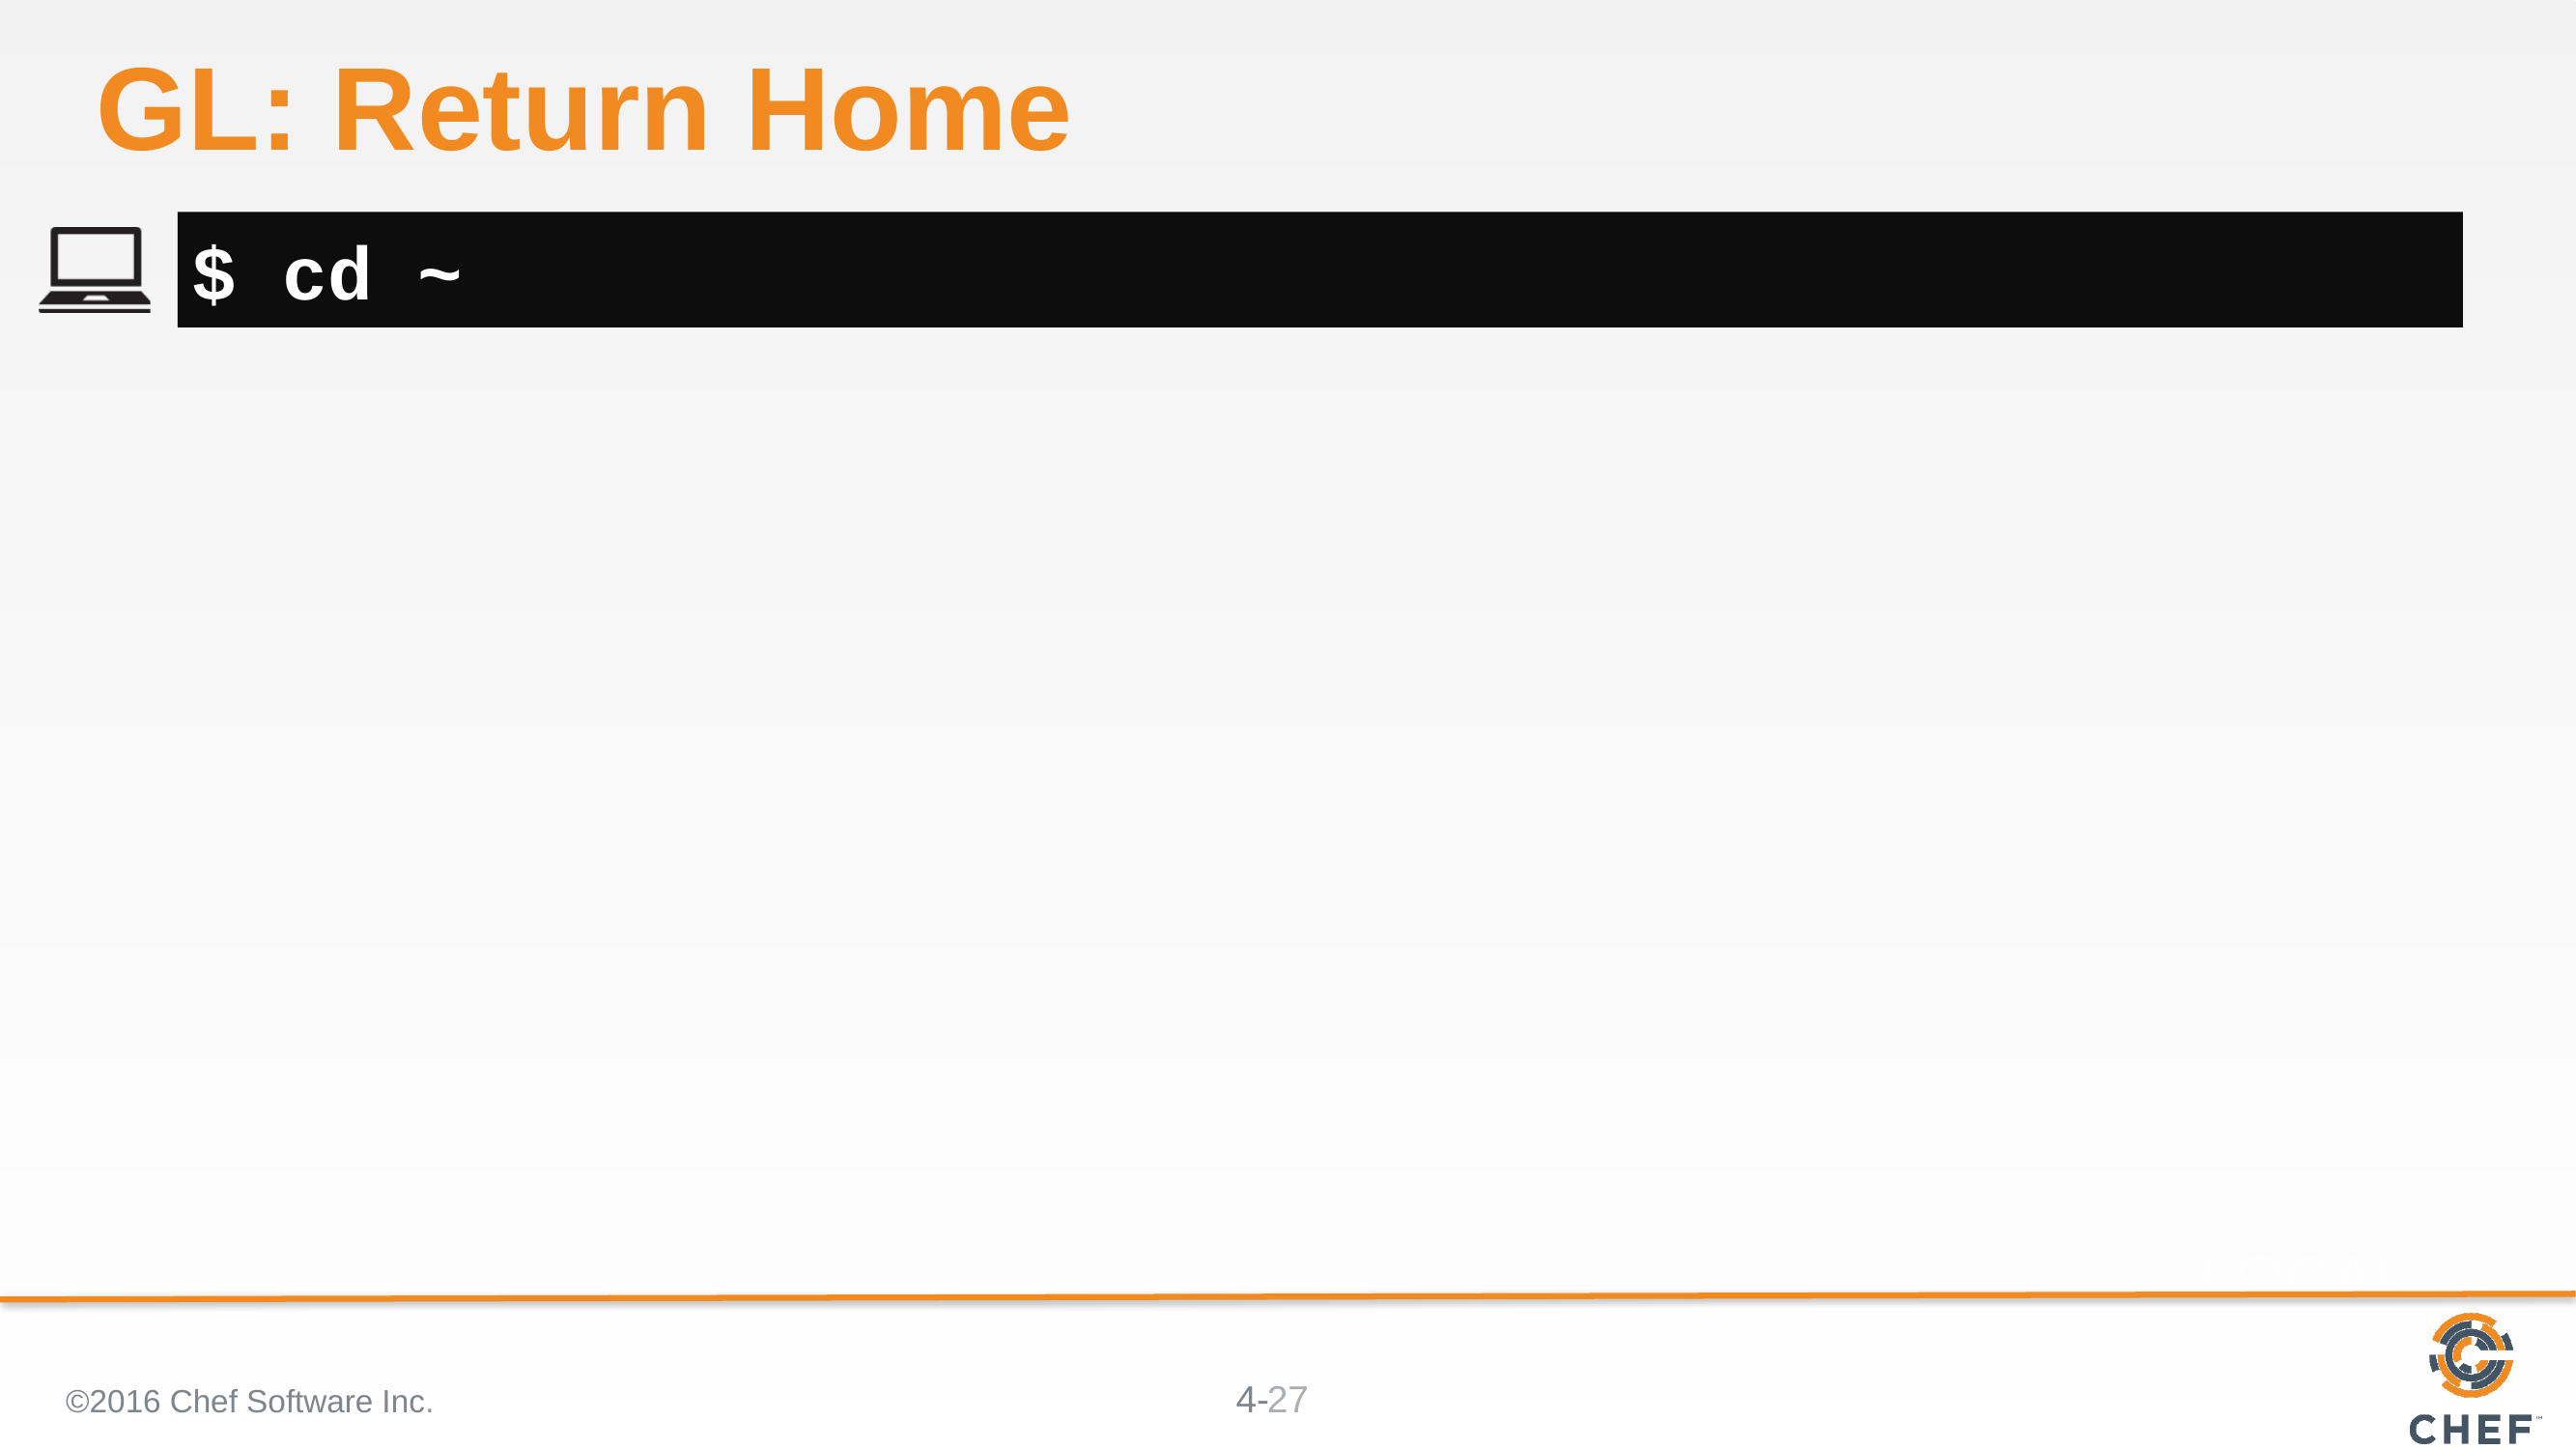

# GL: Return Home
$ cd ~

©2016 Chef Software Inc.
27